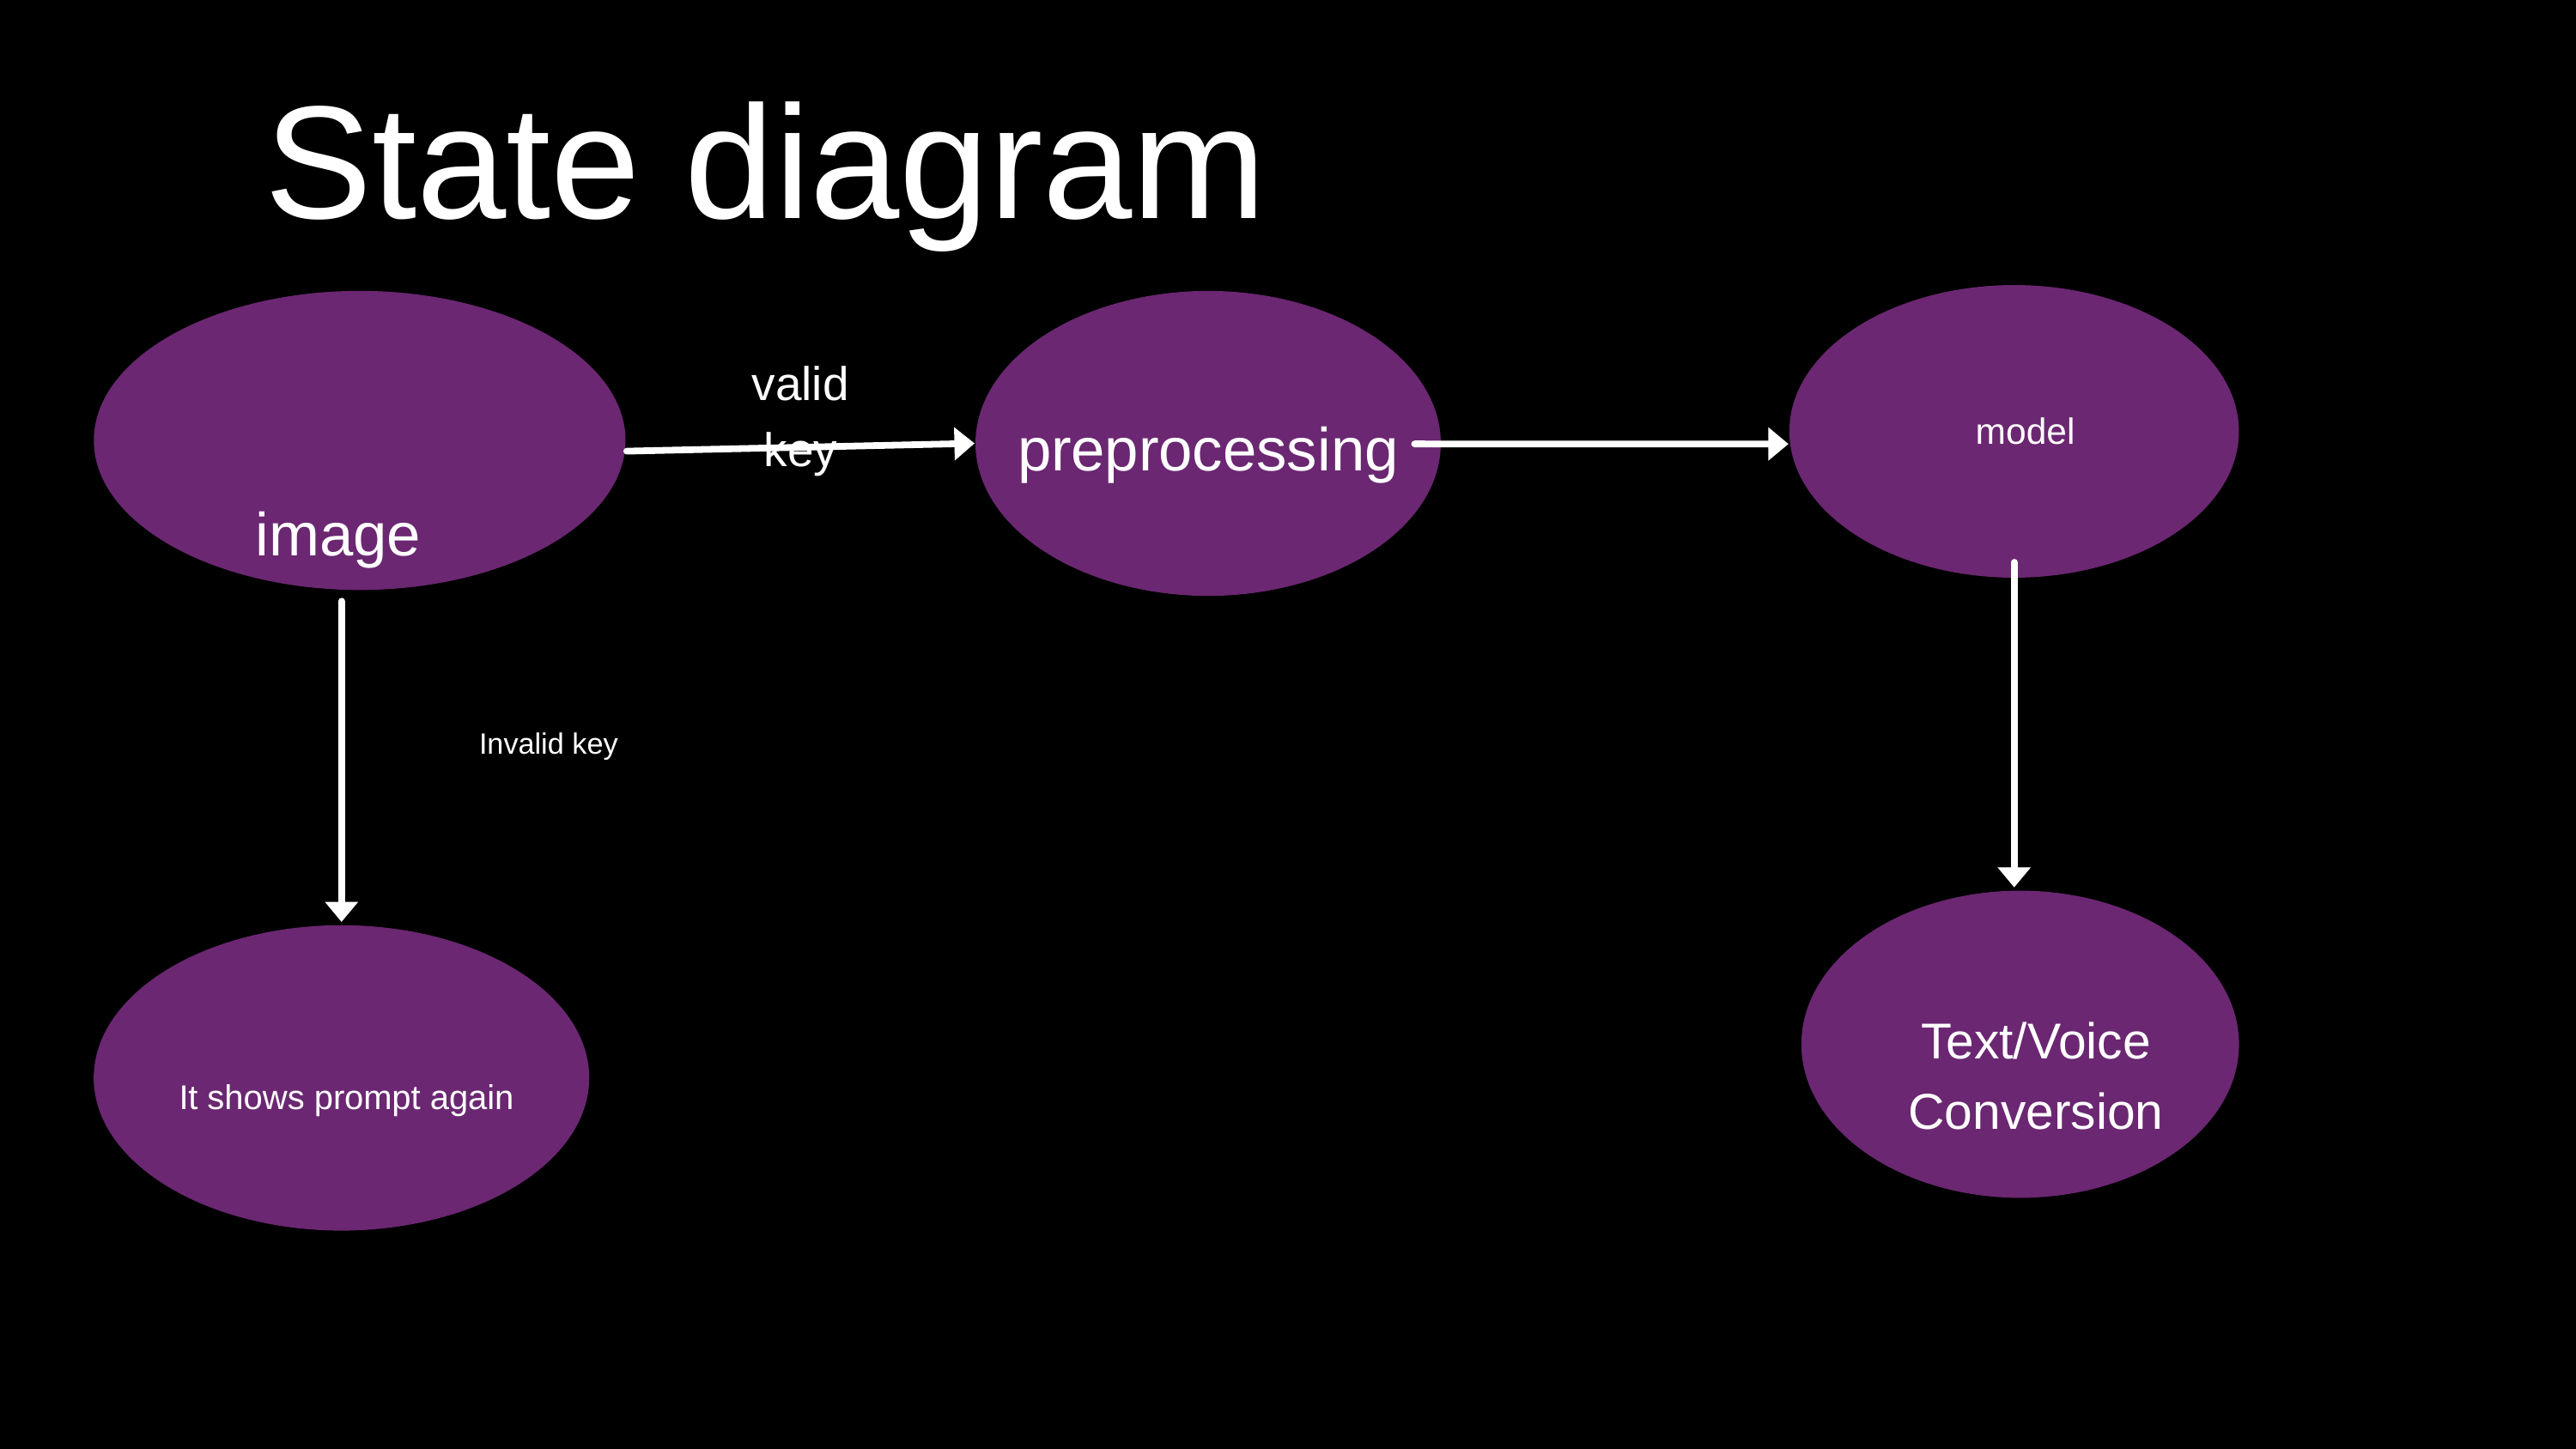

State diagram

valid key
 image
preprocessing
model

Invalid key

Text/Voice Conversion
It shows prompt again